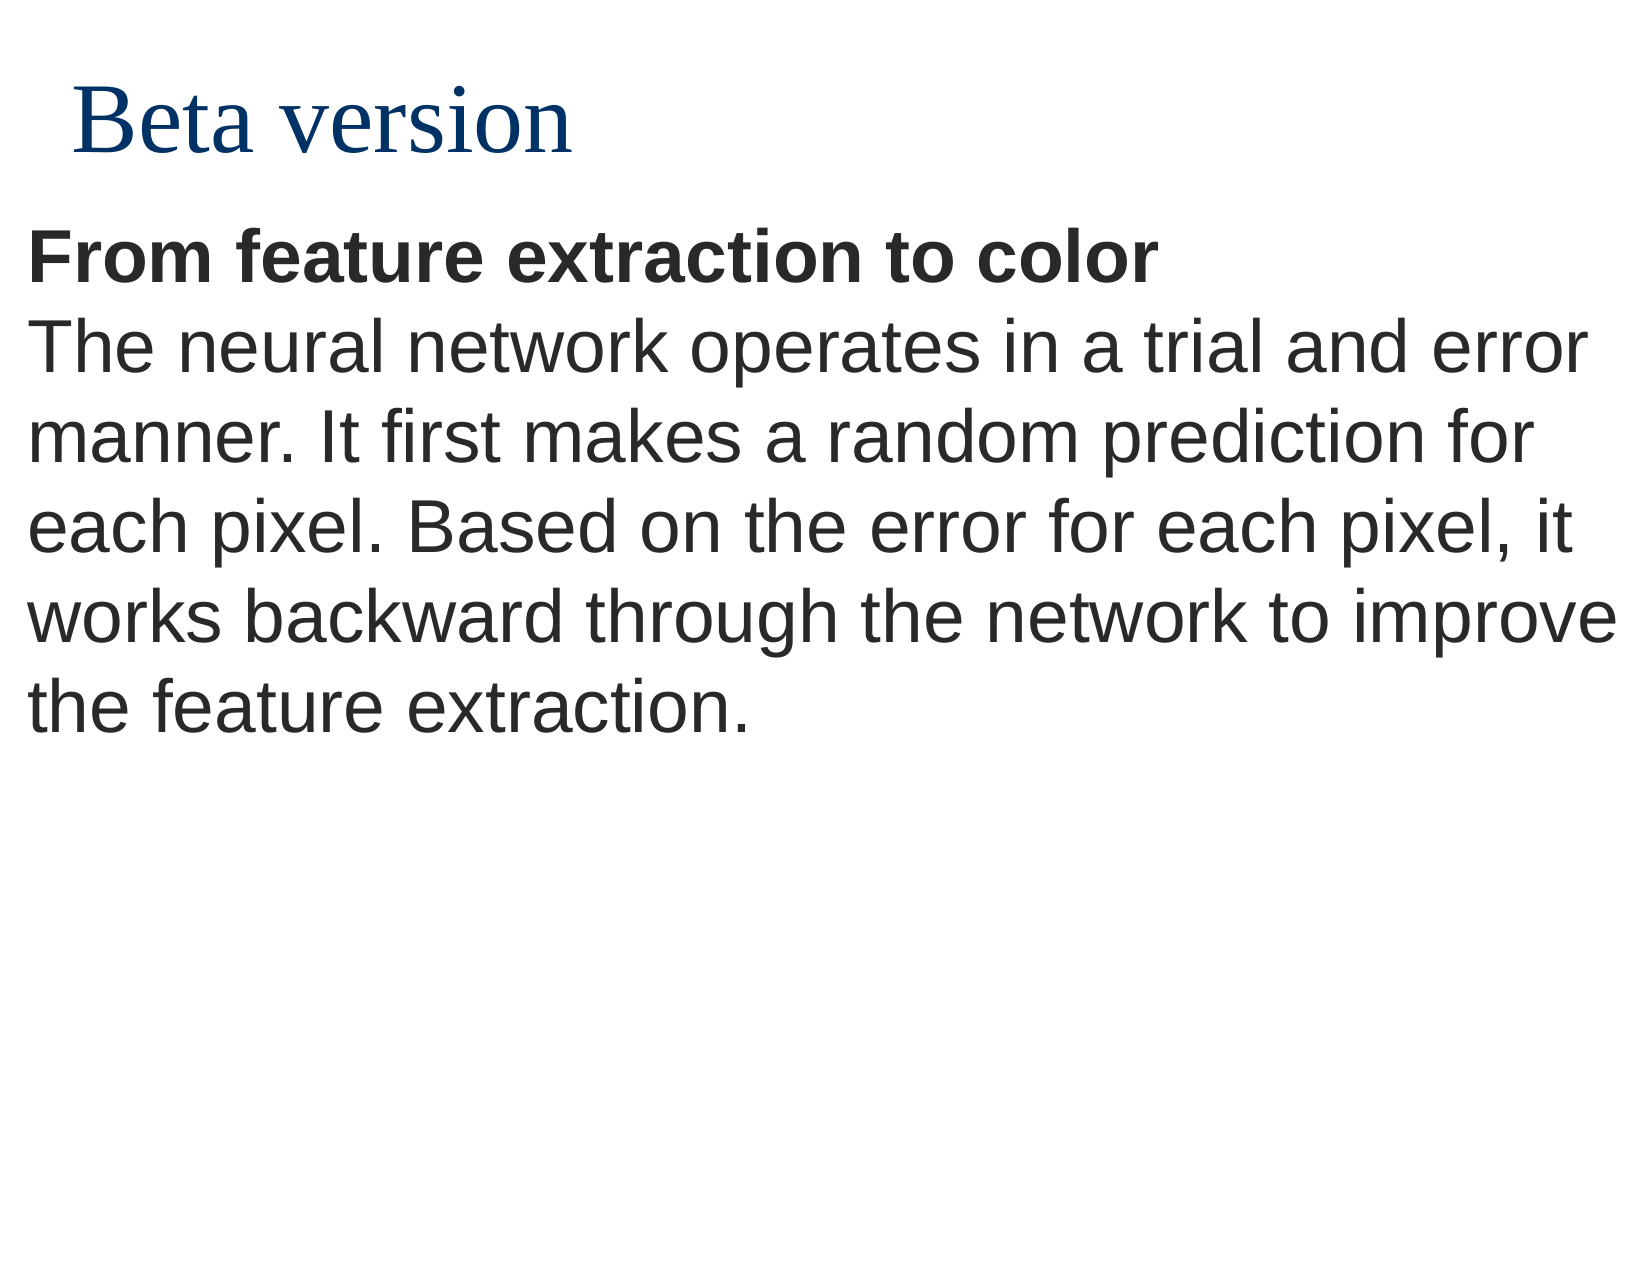

Beta version
From feature extraction to color
The neural network operates in a trial and error manner. It first makes a random prediction for each pixel. Based on the error for each pixel, it works backward through the network to improve the feature extraction.